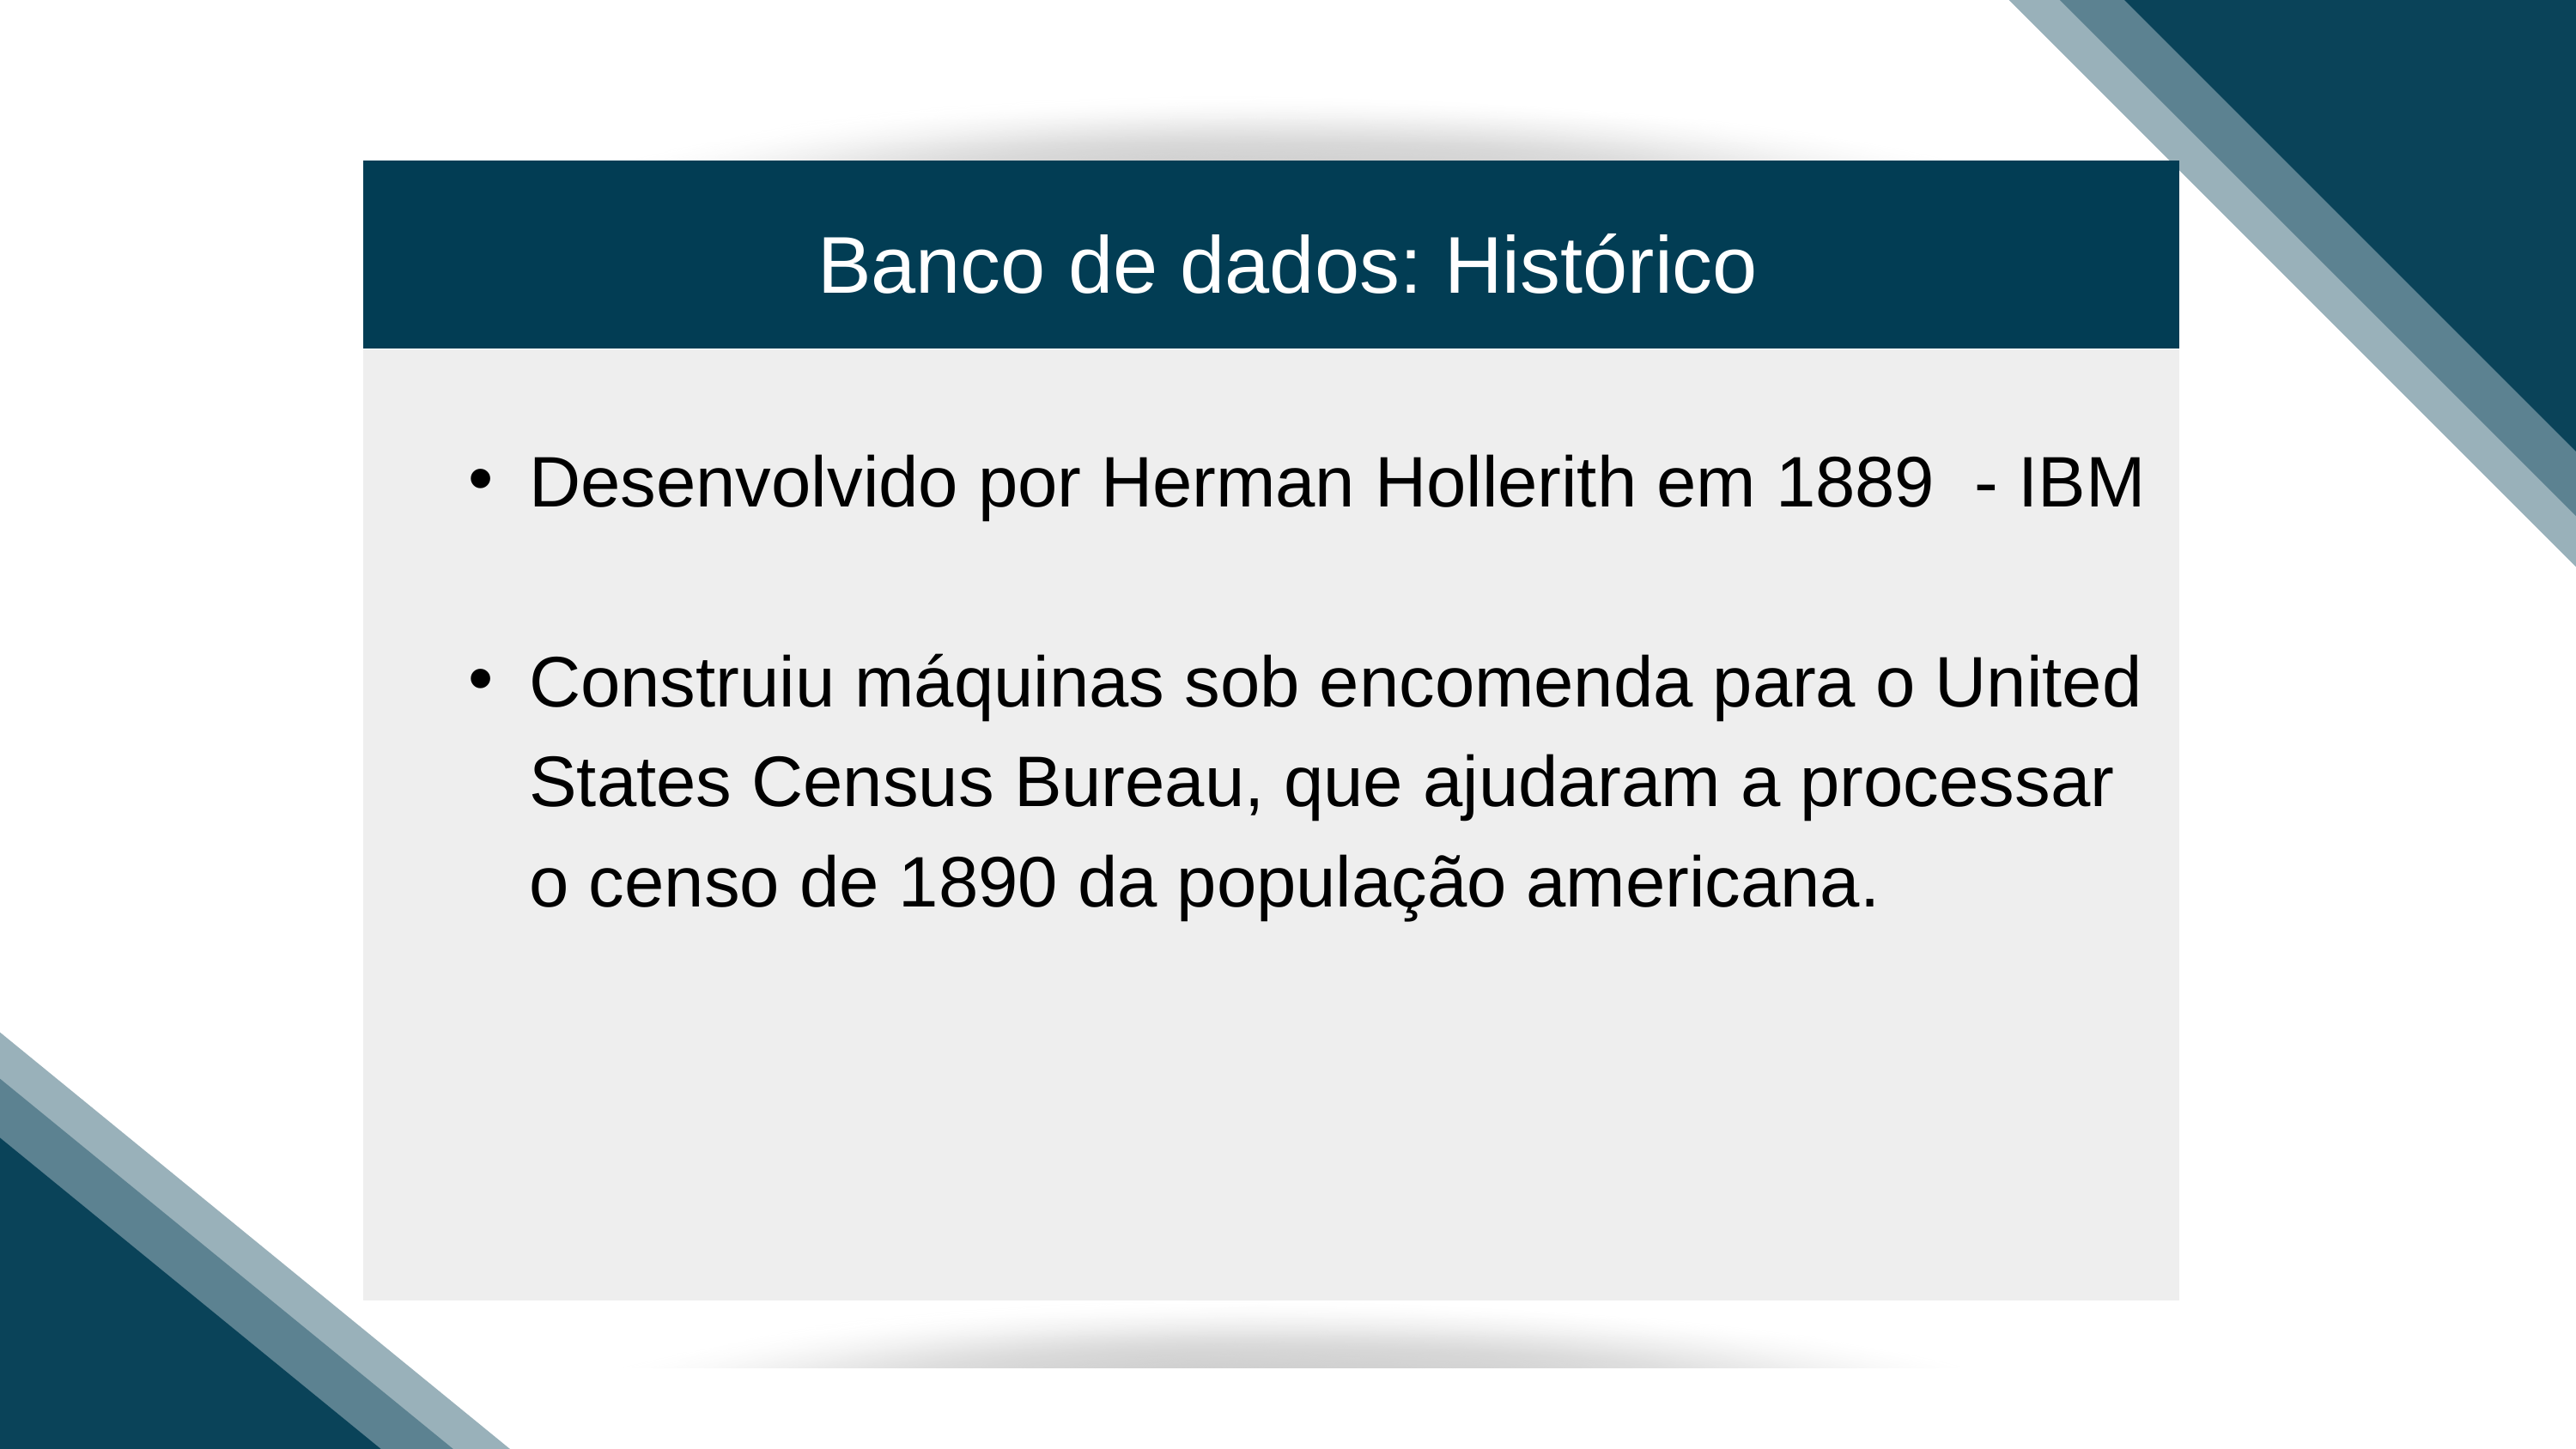

Banco de dados: Histórico

Desenvolvido por Herman Hollerith em 1889  - IBM

Construiu máquinas sob encomenda para o United States Census Bureau, que ajudaram a processar o censo de 1890 da população americana.